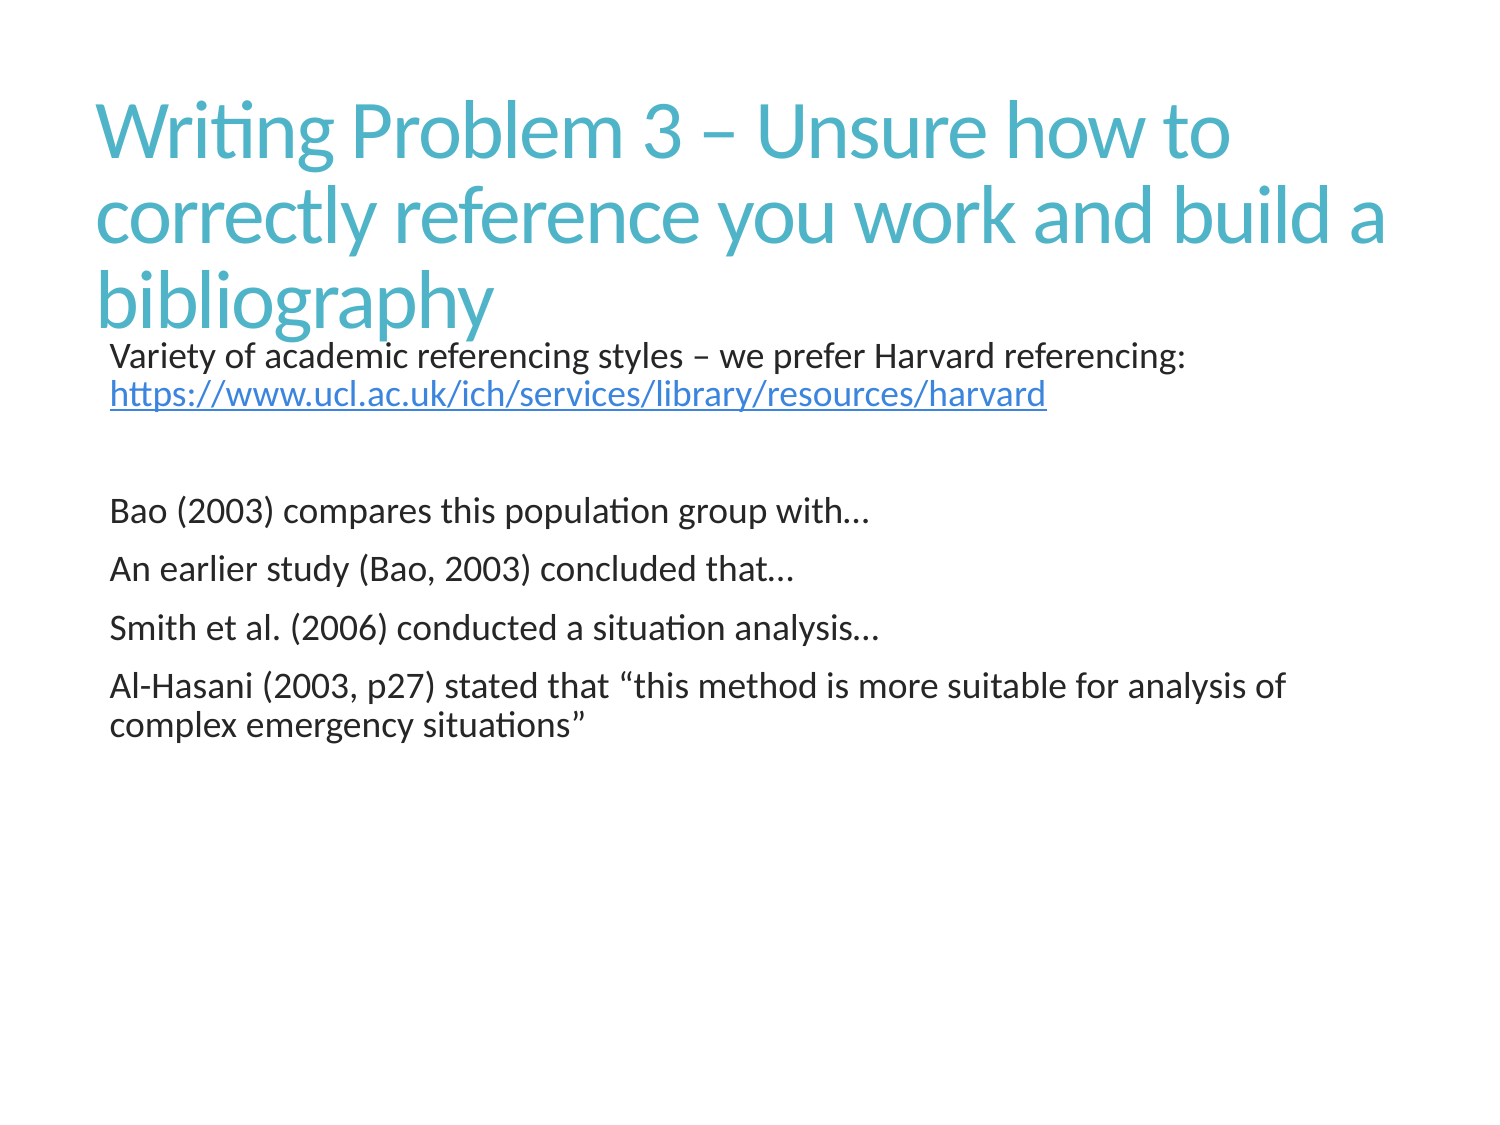

# Writing Problem 3 – Unsure how to correctly reference you work and build a bibliography
Variety of academic referencing styles – we prefer Harvard referencing: https://www.ucl.ac.uk/ich/services/library/resources/harvard

Bao (2003) compares this population group with…
An earlier study (Bao, 2003) concluded that…
Smith et al. (2006) conducted a situation analysis…
Al-Hasani (2003, p27) stated that “this method is more suitable for analysis of complex emergency situations”